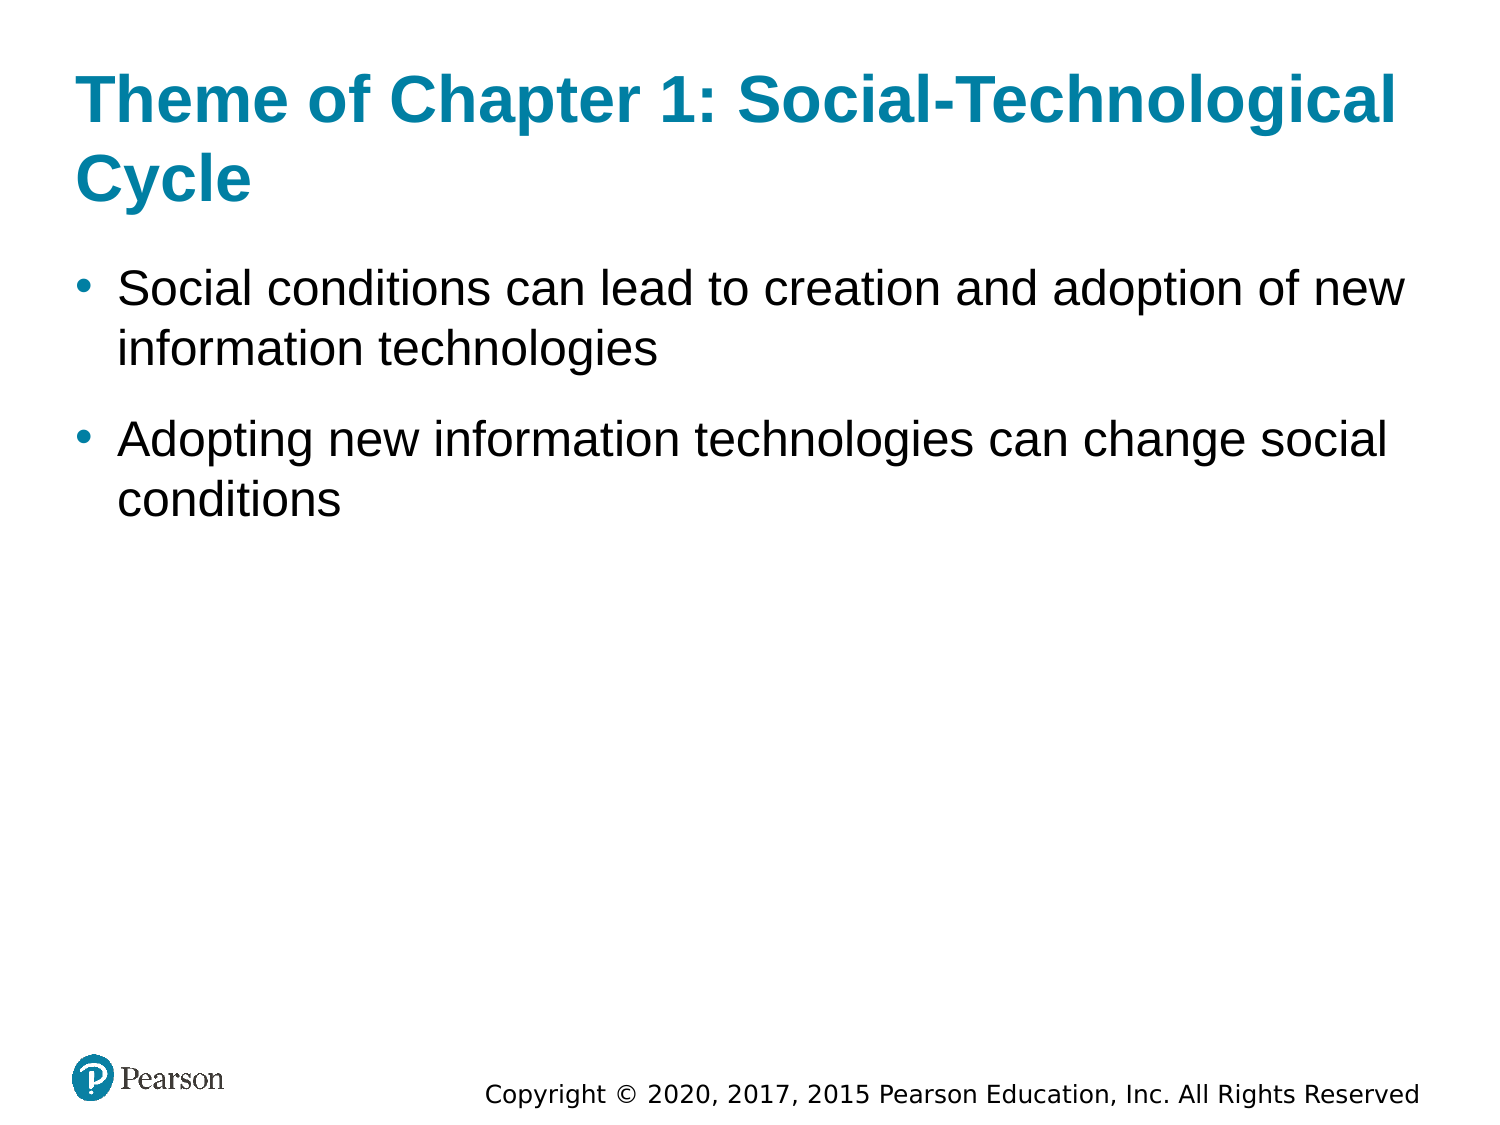

# Theme of Chapter 1: Social-Technological Cycle
Social conditions can lead to creation and adoption of new information technologies
Adopting new information technologies can change social conditions